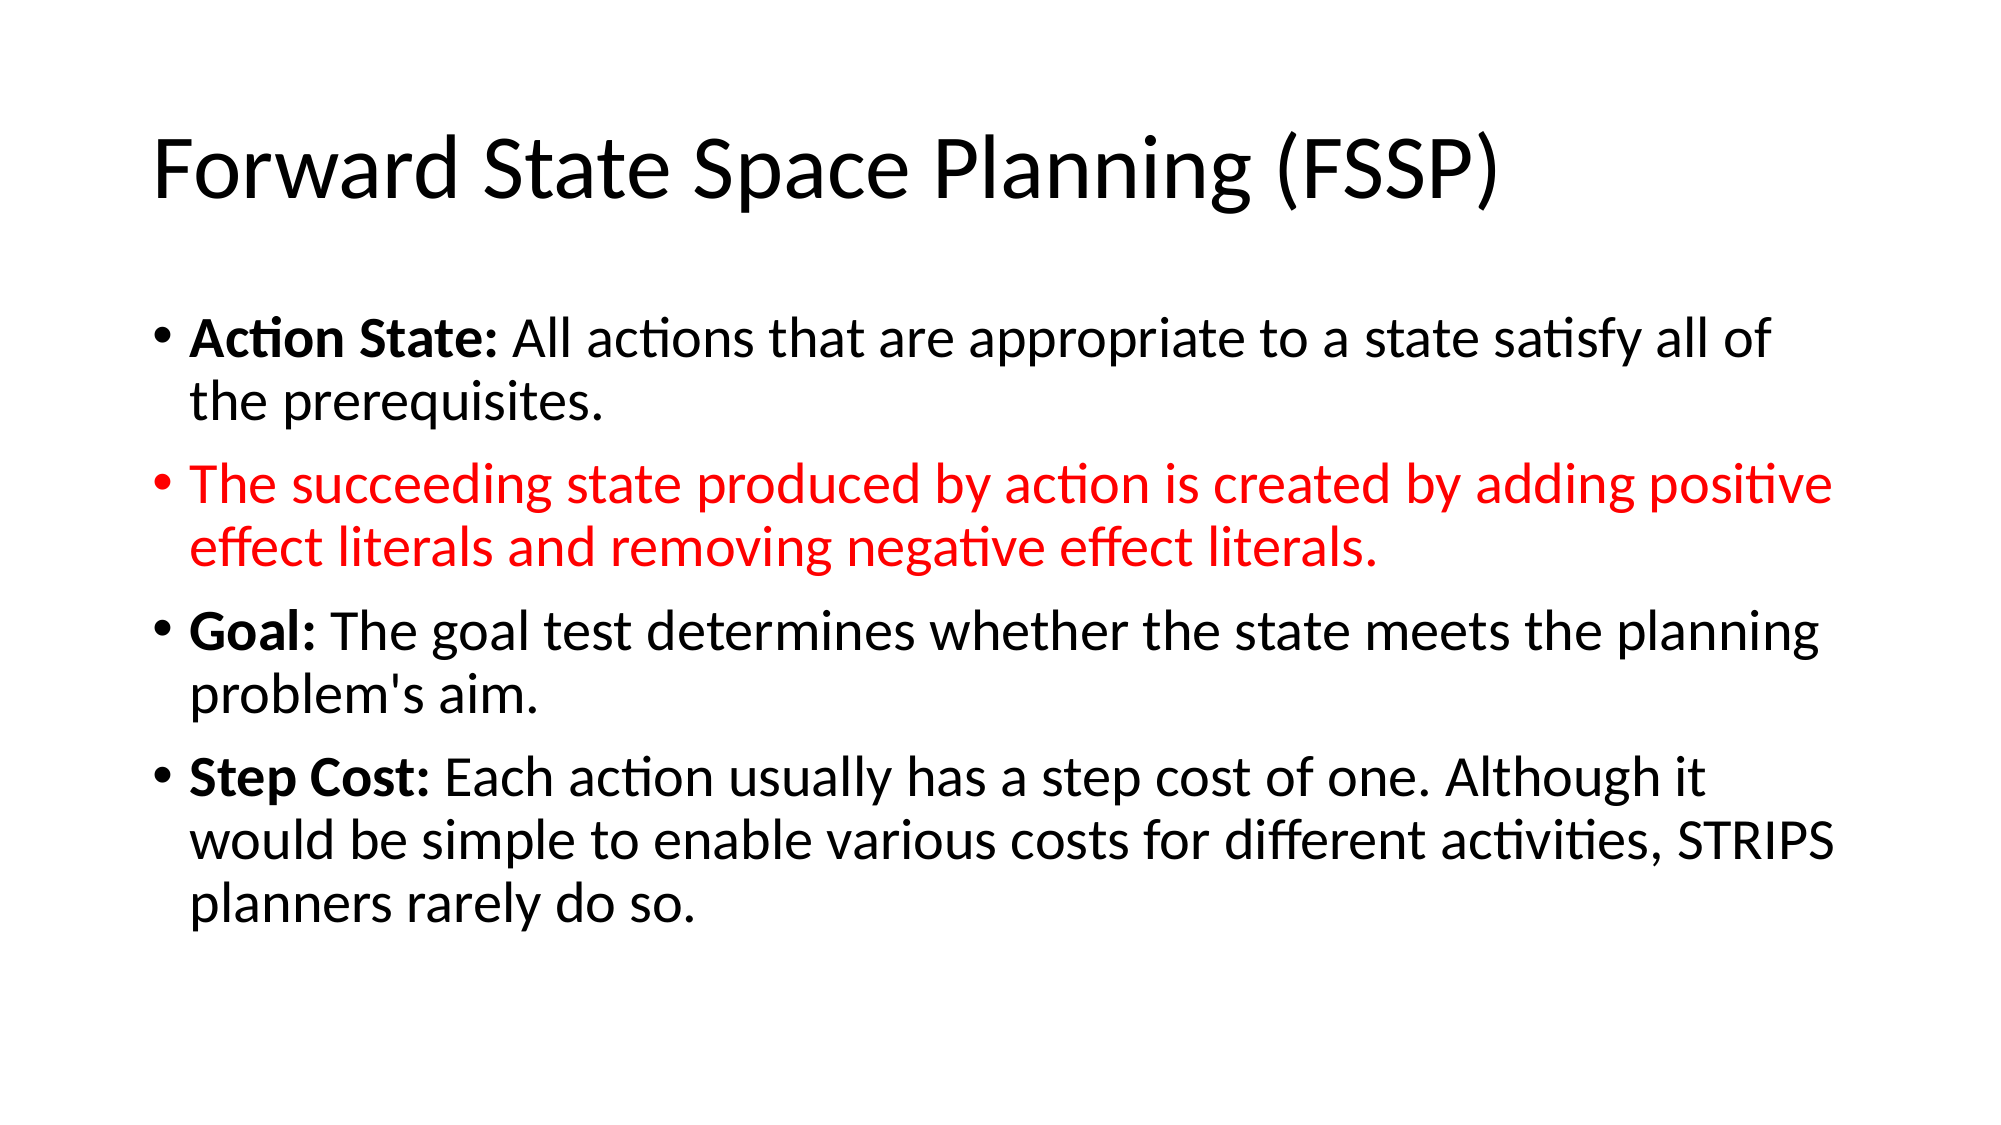

# Forward State Space Planning (FSSP)
Action State: All actions that are appropriate to a state satisfy all of the prerequisites.
The succeeding state produced by action is created by adding positive effect literals and removing negative effect literals.
Goal: The goal test determines whether the state meets the planning problem's aim.
Step Cost: Each action usually has a step cost of one. Although it would be simple to enable various costs for different activities, STRIPS planners rarely do so.